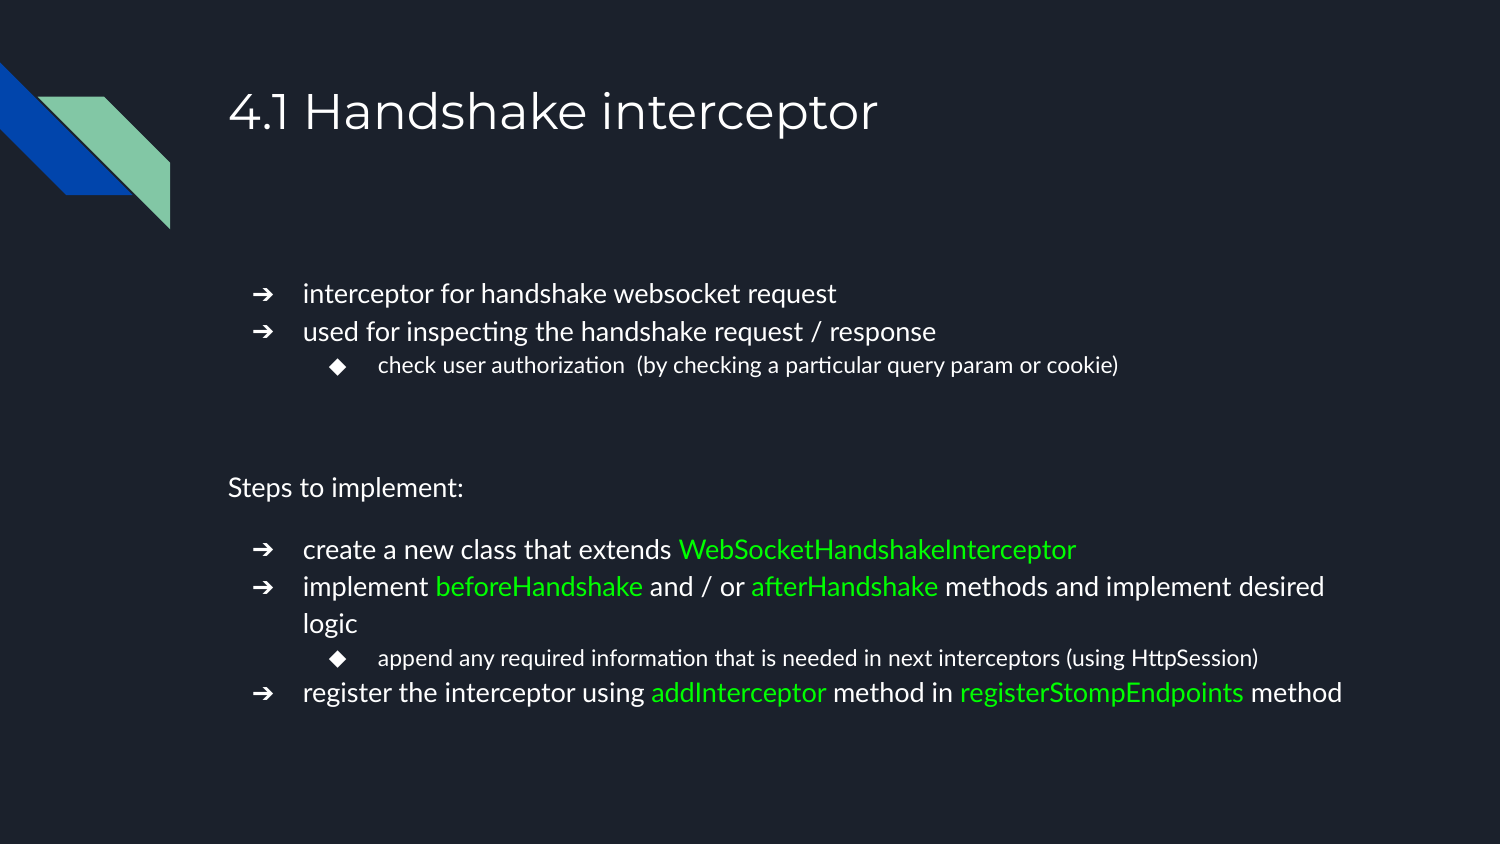

# 4.1 Handshake interceptor
interceptor for handshake websocket request
used for inspecting the handshake request / response
check user authorization  (by checking a particular query param or cookie)

Steps to implement:
create a new class that extends WebSocketHandshakeInterceptor
implement beforeHandshake and / or afterHandshake methods and implement desired logic
append any required information that is needed in next interceptors (using HttpSession)
register the interceptor using addInterceptor method in registerStompEndpoints method